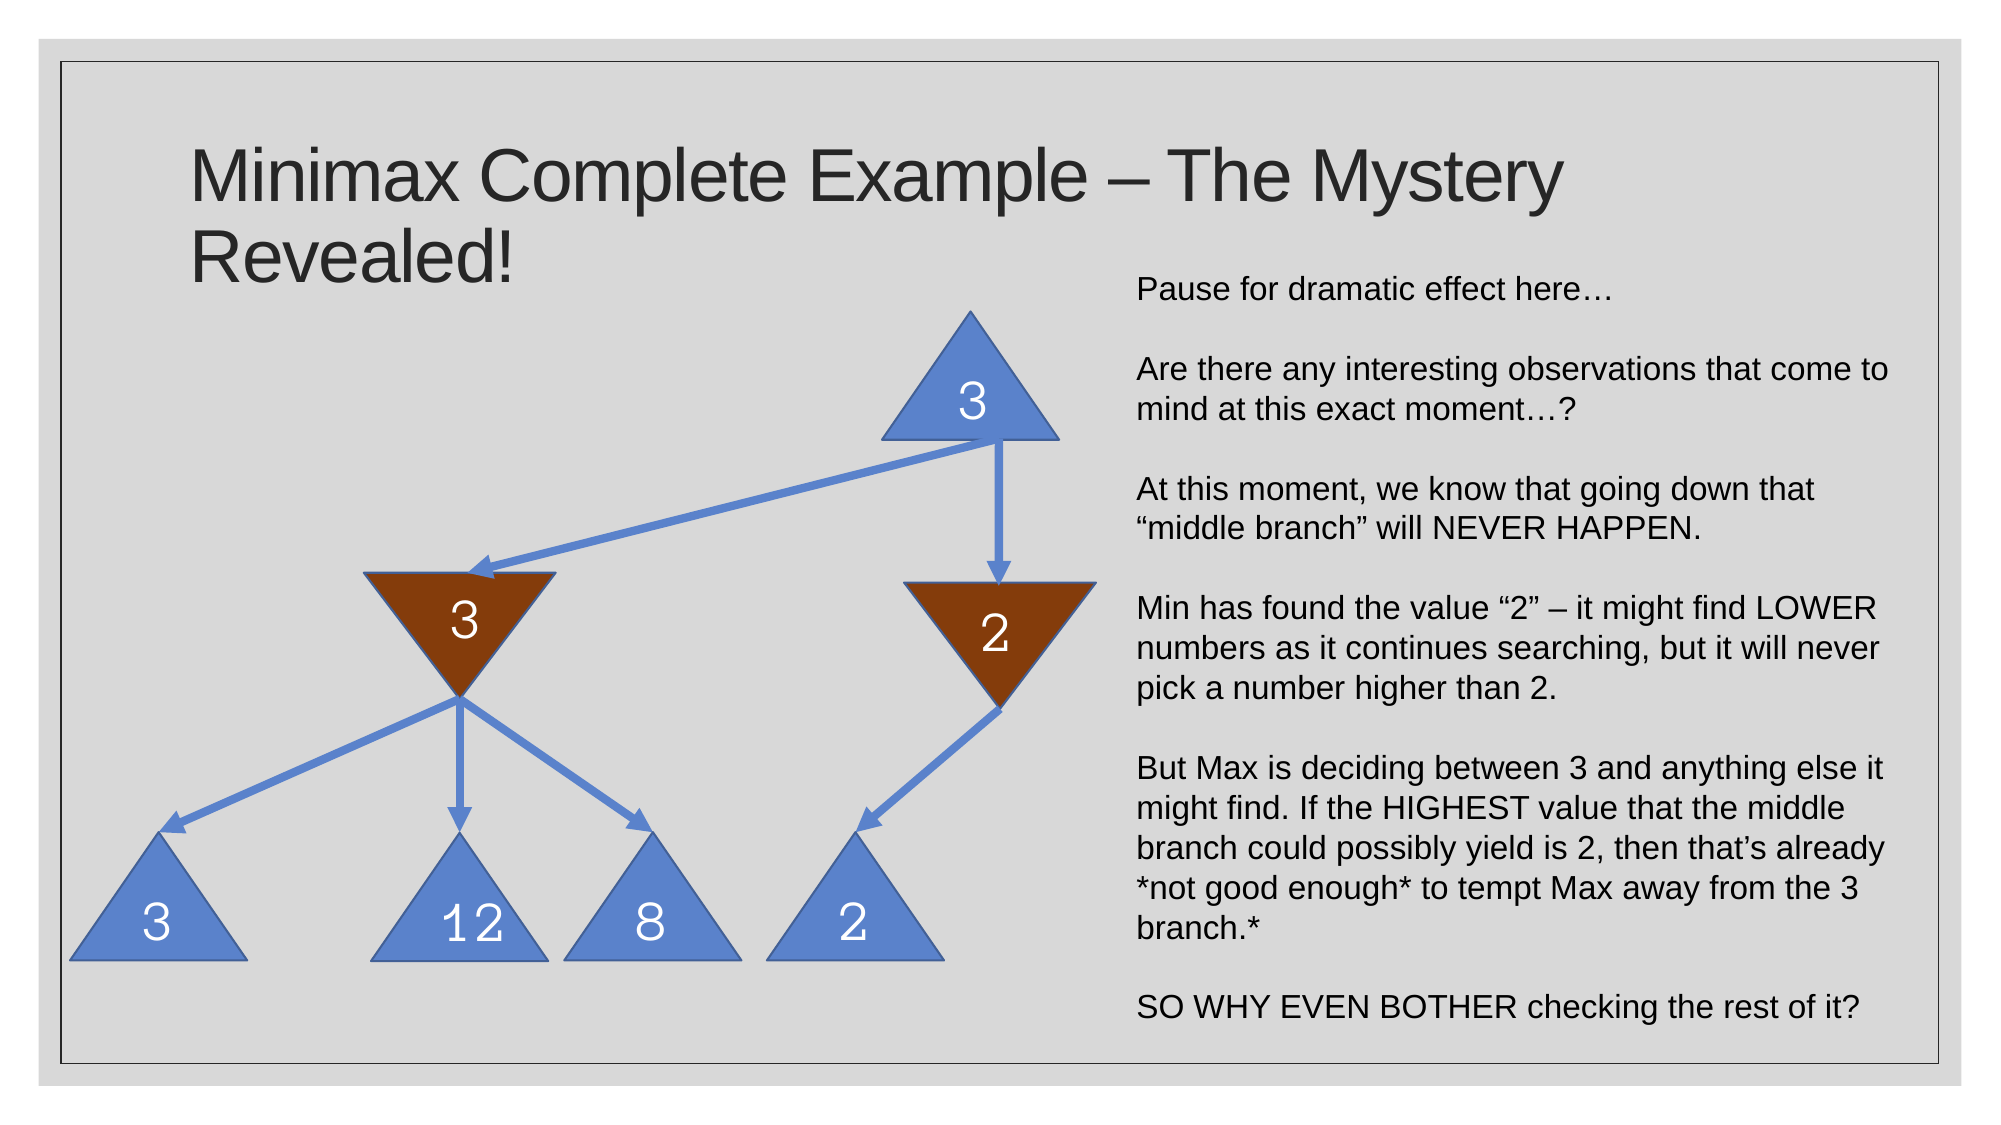

# Minimax Complete Example – The Mystery Revealed!
Pause for dramatic effect here…

Are there any interesting observations that come to mind at this exact moment…?

At this moment, we know that going down that “middle branch” will NEVER HAPPEN.

Min has found the value “2” – it might find LOWER numbers as it continues searching, but it will never pick a number higher than 2.

But Max is deciding between 3 and anything else it might find. If the HIGHEST value that the middle branch could possibly yield is 2, then that’s already *not good enough* to tempt Max away from the 3 branch.*

SO WHY EVEN BOTHER checking the rest of it?

3

3

2

3

8

2

12